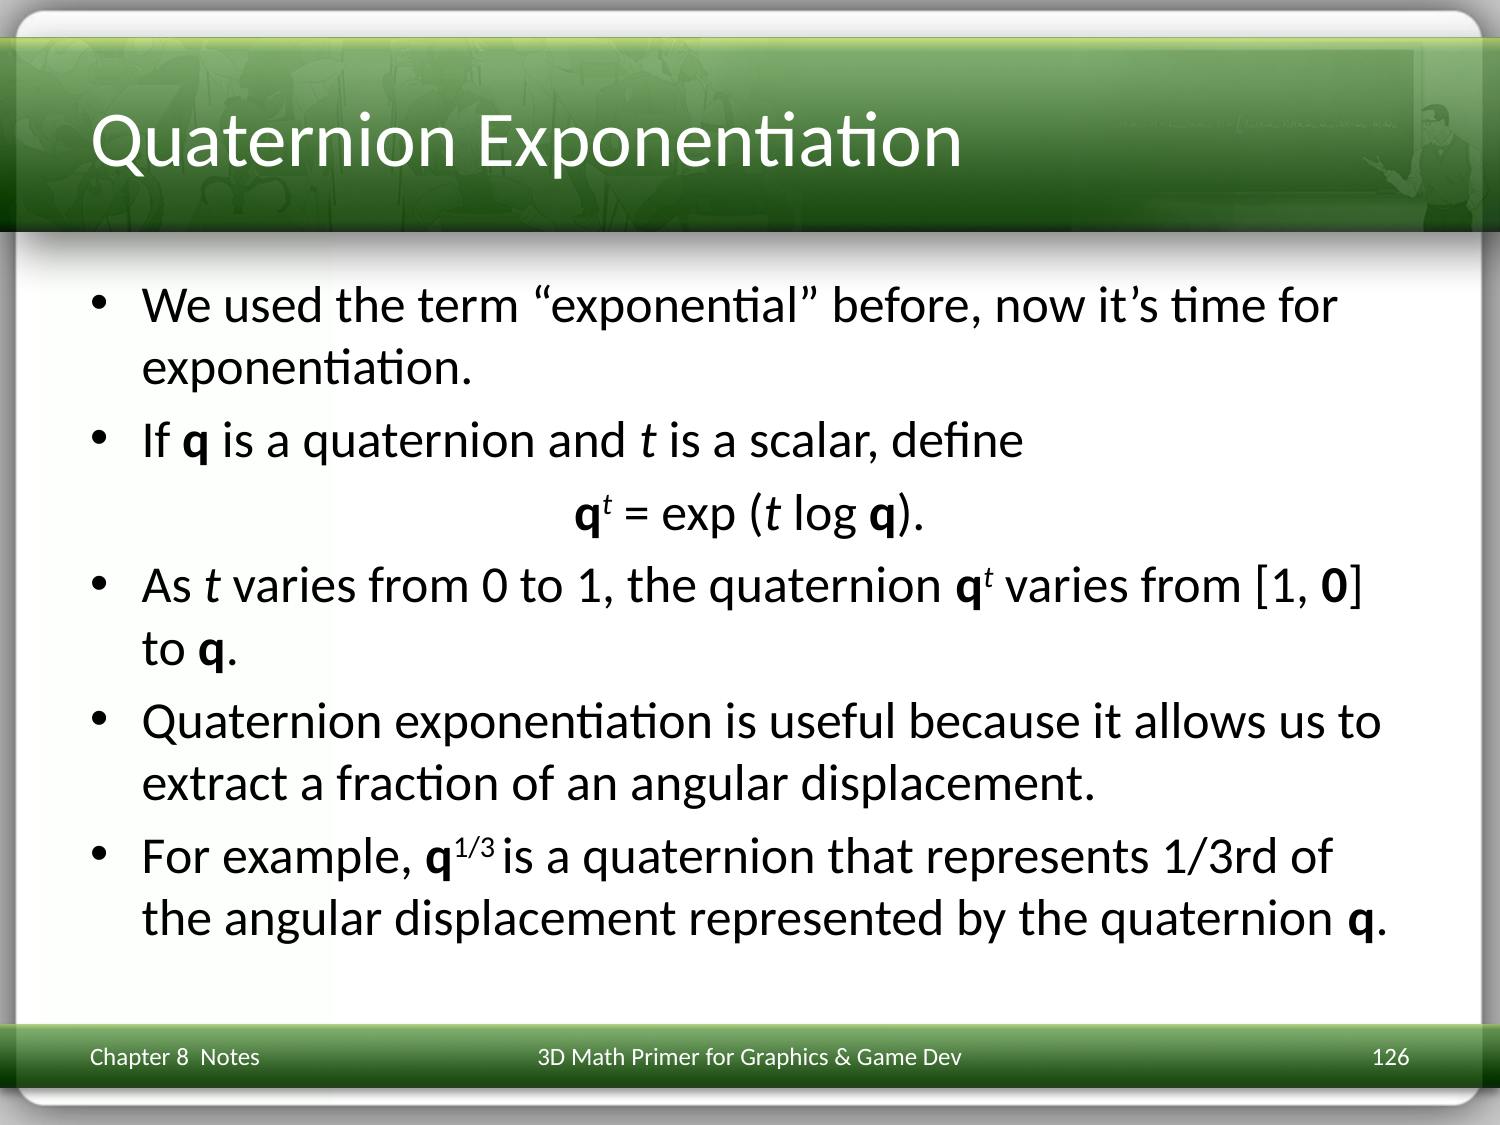

# Quaternion Exponentiation
We used the term “exponential” before, now it’s time for exponentiation.
If q is a quaternion and t is a scalar, define
qt = exp (t log q).
As t varies from 0 to 1, the quaternion qt varies from [1, 0] to q.
Quaternion exponentiation is useful because it allows us to extract a fraction of an angular displacement.
For example, q1/3 is a quaternion that represents 1/3rd of the angular displacement represented by the quaternion q.
Chapter 8  Notes
3D Math Primer for Graphics & Game Dev
126